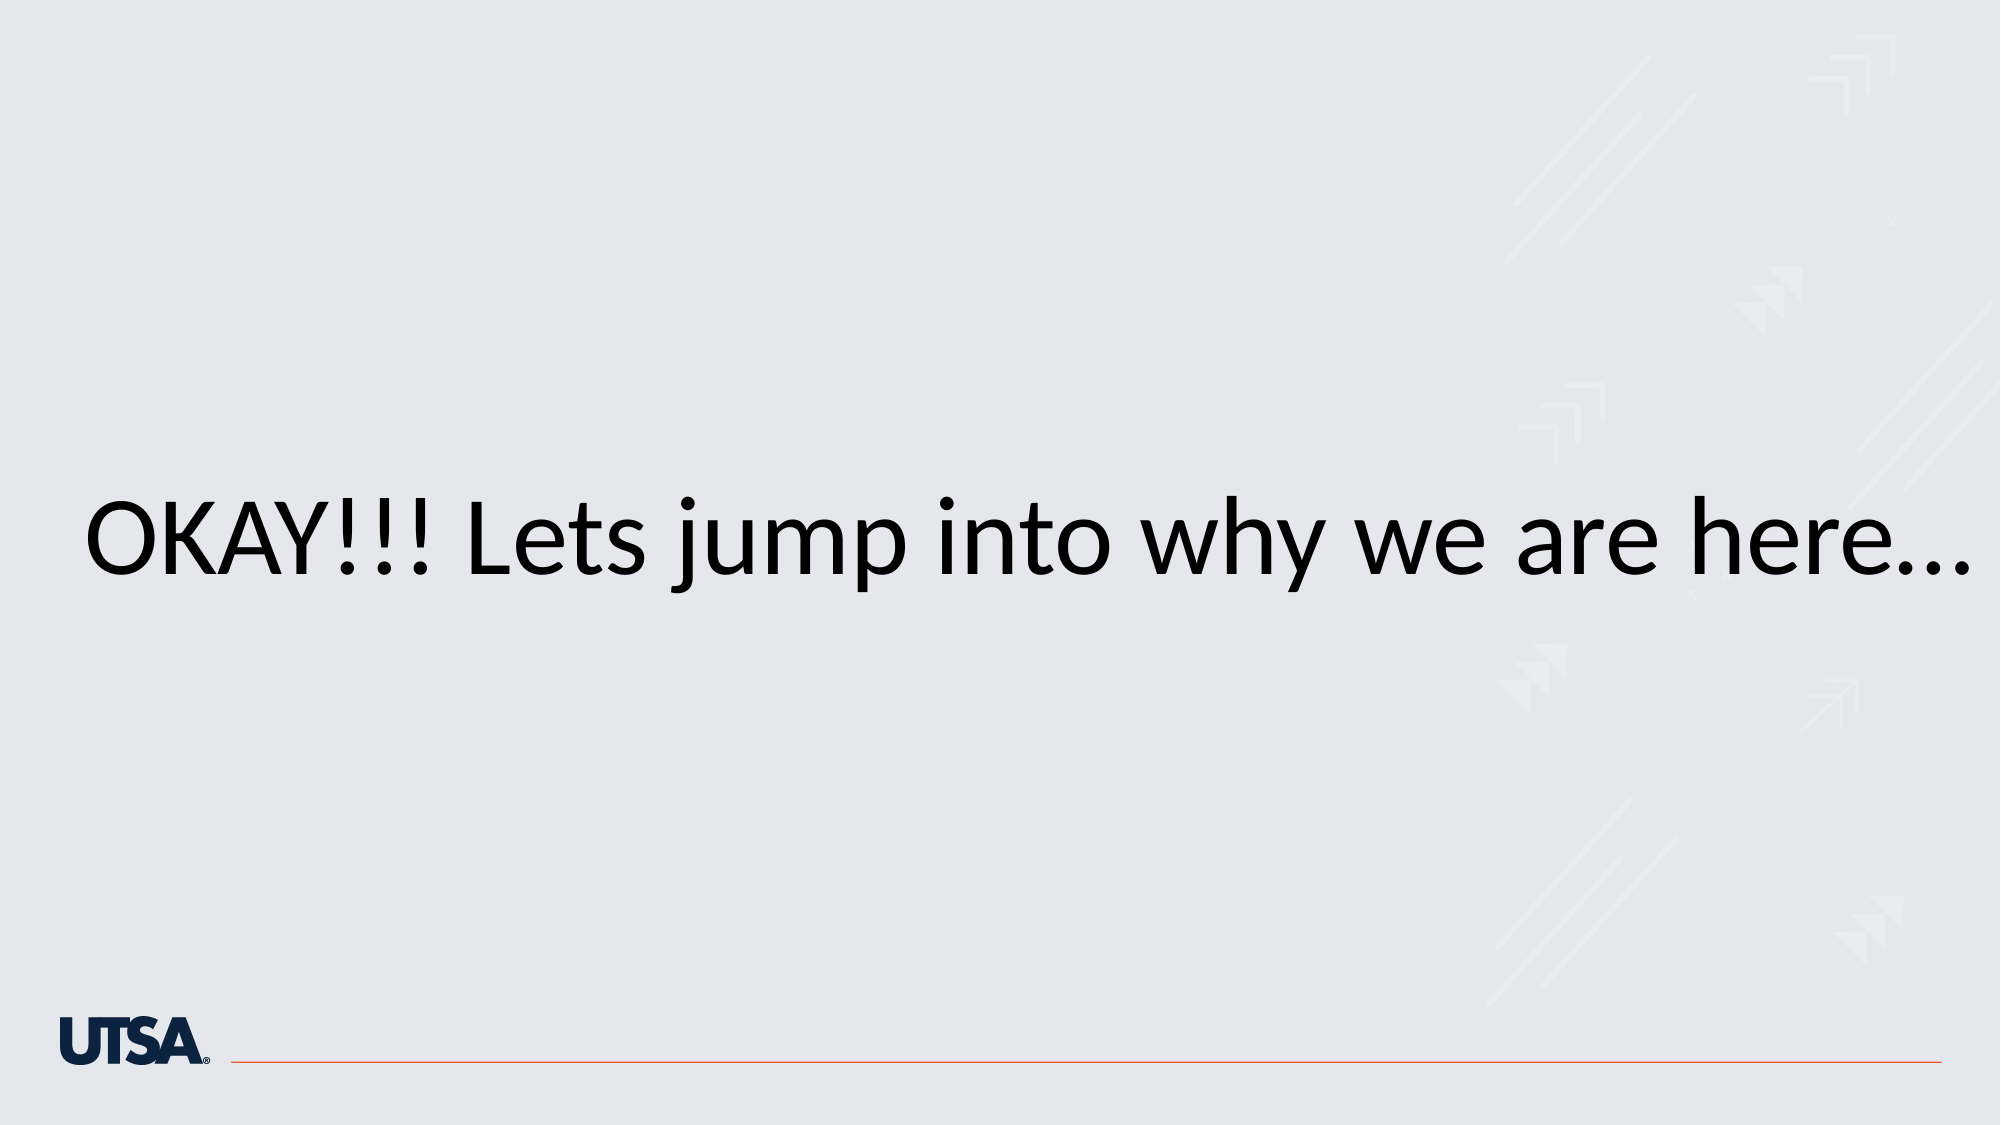

OKAY!!! Lets jump into why we are here…